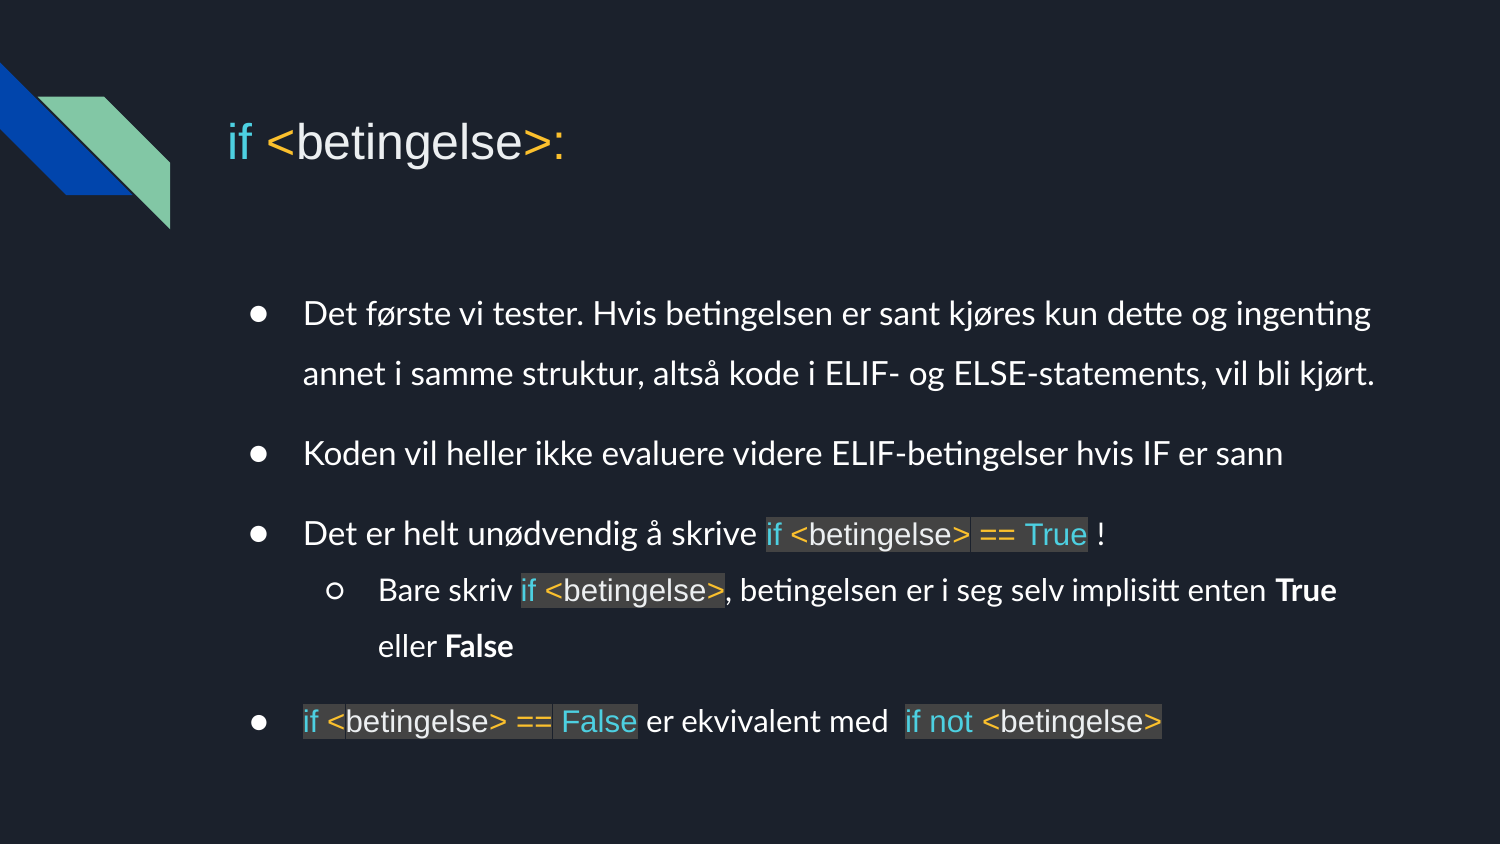

# if <betingelse>:

Det første vi tester. Hvis betingelsen er sant kjøres kun dette og ingenting annet i samme struktur, altså kode i ELIF- og ELSE-statements, vil bli kjørt.
Koden vil heller ikke evaluere videre ELIF-betingelser hvis IF er sann
Det er helt unødvendig å skrive if <betingelse> == True !
Bare skriv if <betingelse>, betingelsen er i seg selv implisitt enten True eller False
if <betingelse> == False er ekvivalent med  if not <betingelse>